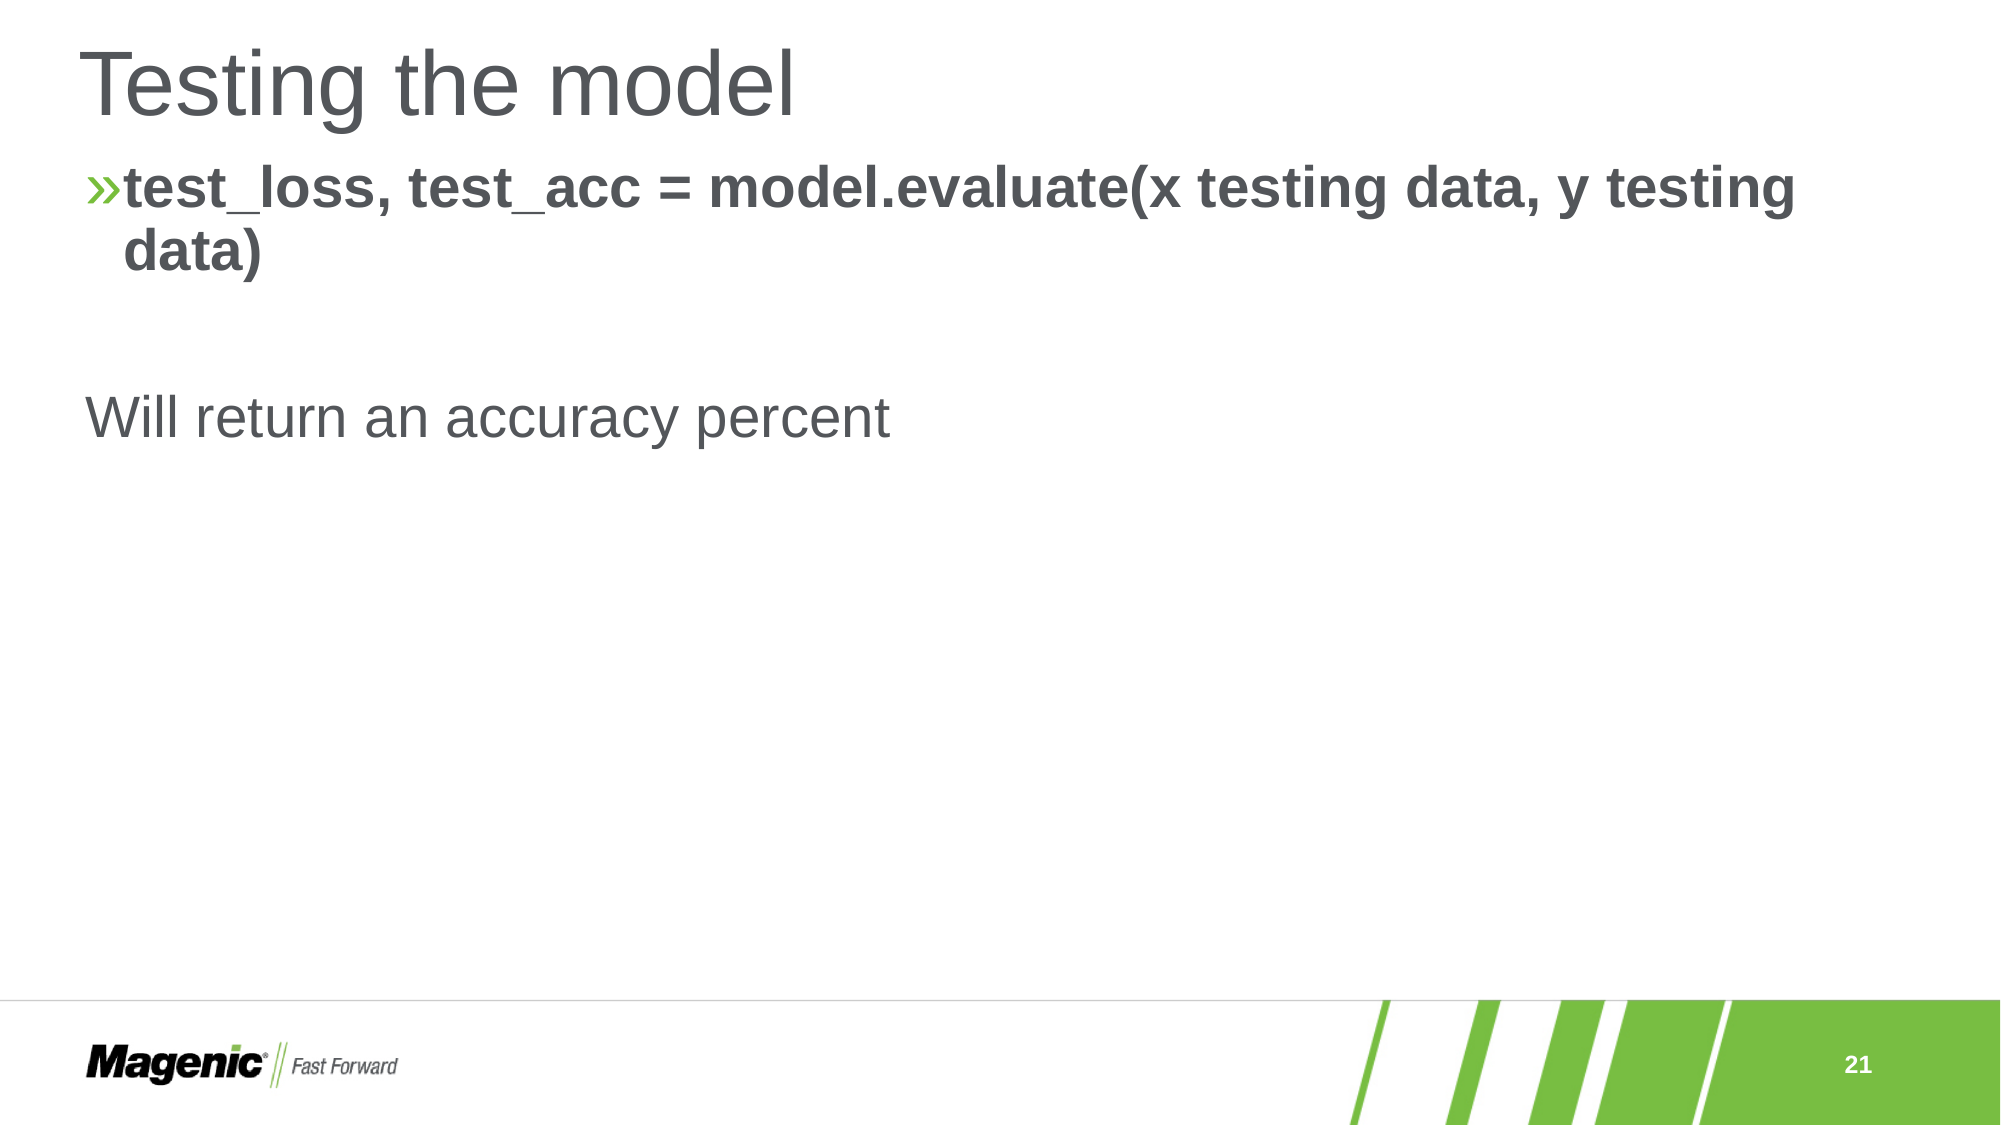

# Testing the model
test_loss, test_acc = model.evaluate(x testing data, y testing data)

Will return an accuracy percent